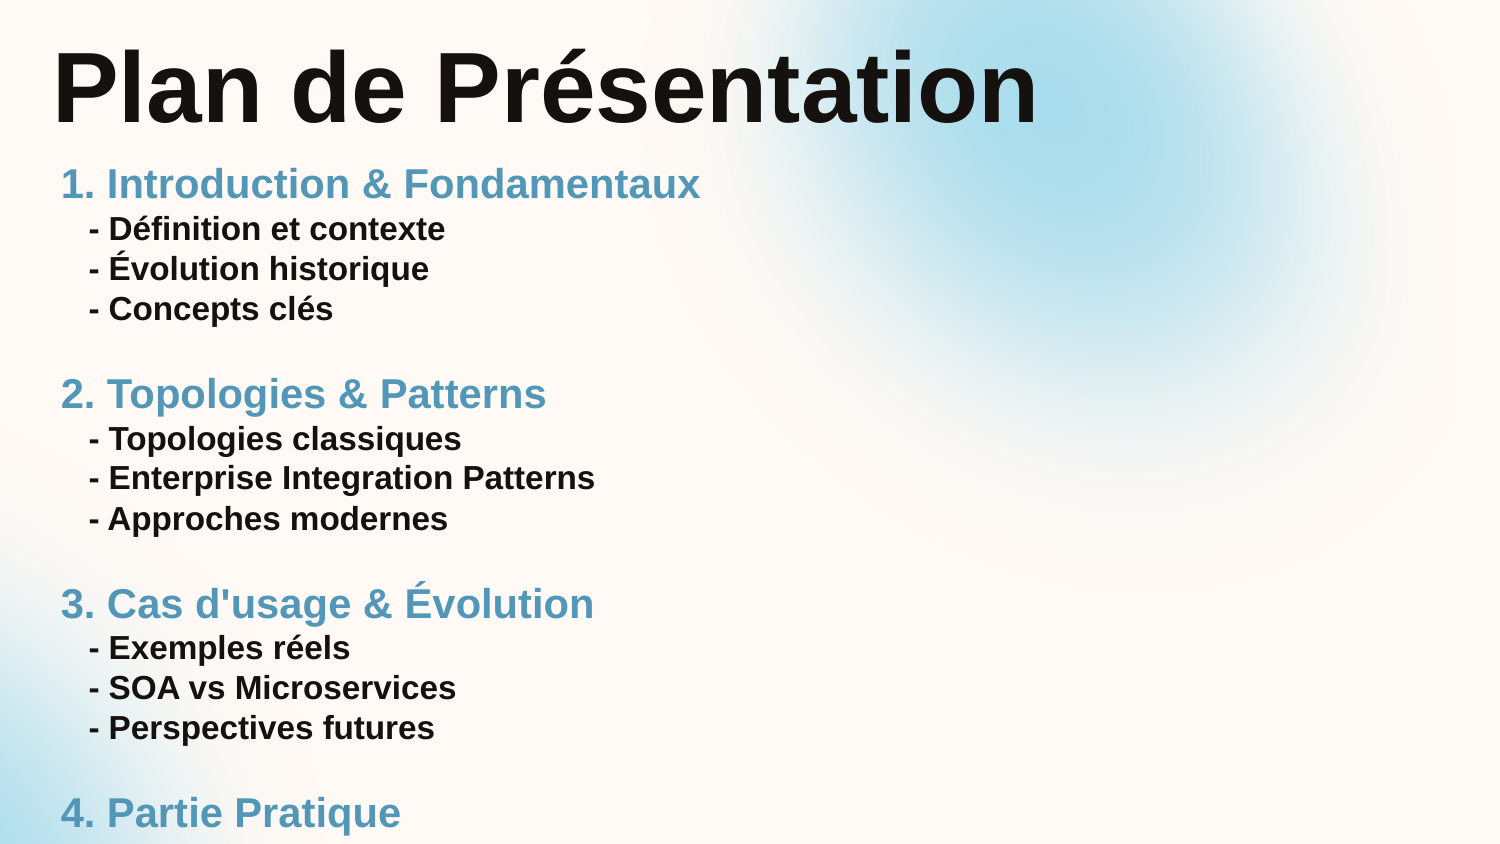

Plan de Présentation
1. Introduction & Fondamentaux
   - Définition et contexte
   - Évolution historique
   - Concepts clés

2. Topologies & Patterns
   - Topologies classiques
   - Enterprise Integration Patterns
   - Approches modernes

3. Cas d'usage & Évolution
   - Exemples réels
   - SOA vs Microservices
   - Perspectives futures

4. Partie Pratique